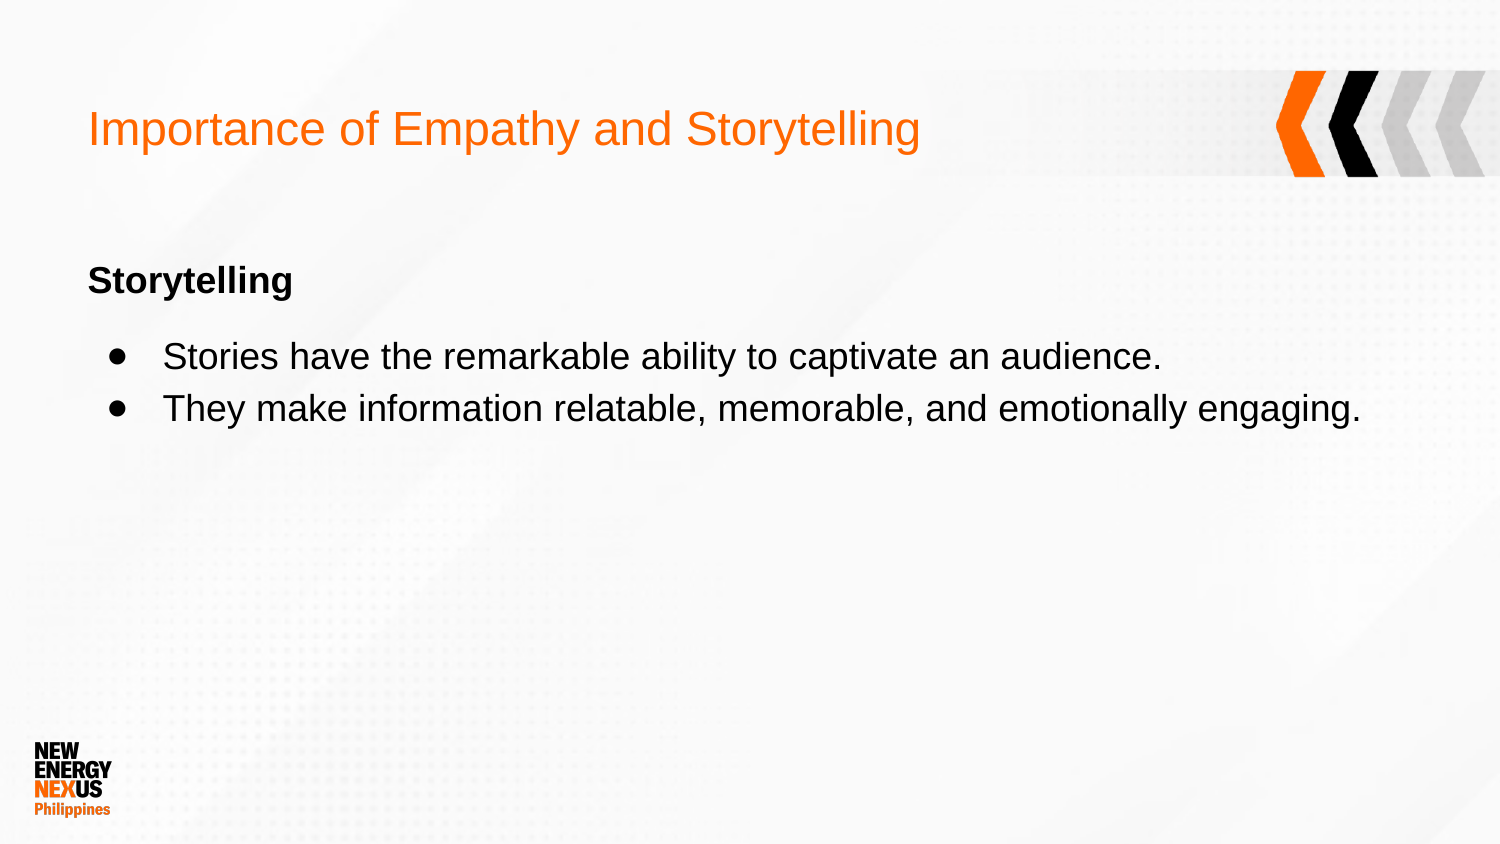

# Importance of Empathy and Storytelling
Storytelling
Stories have the remarkable ability to captivate an audience.
They make information relatable, memorable, and emotionally engaging.